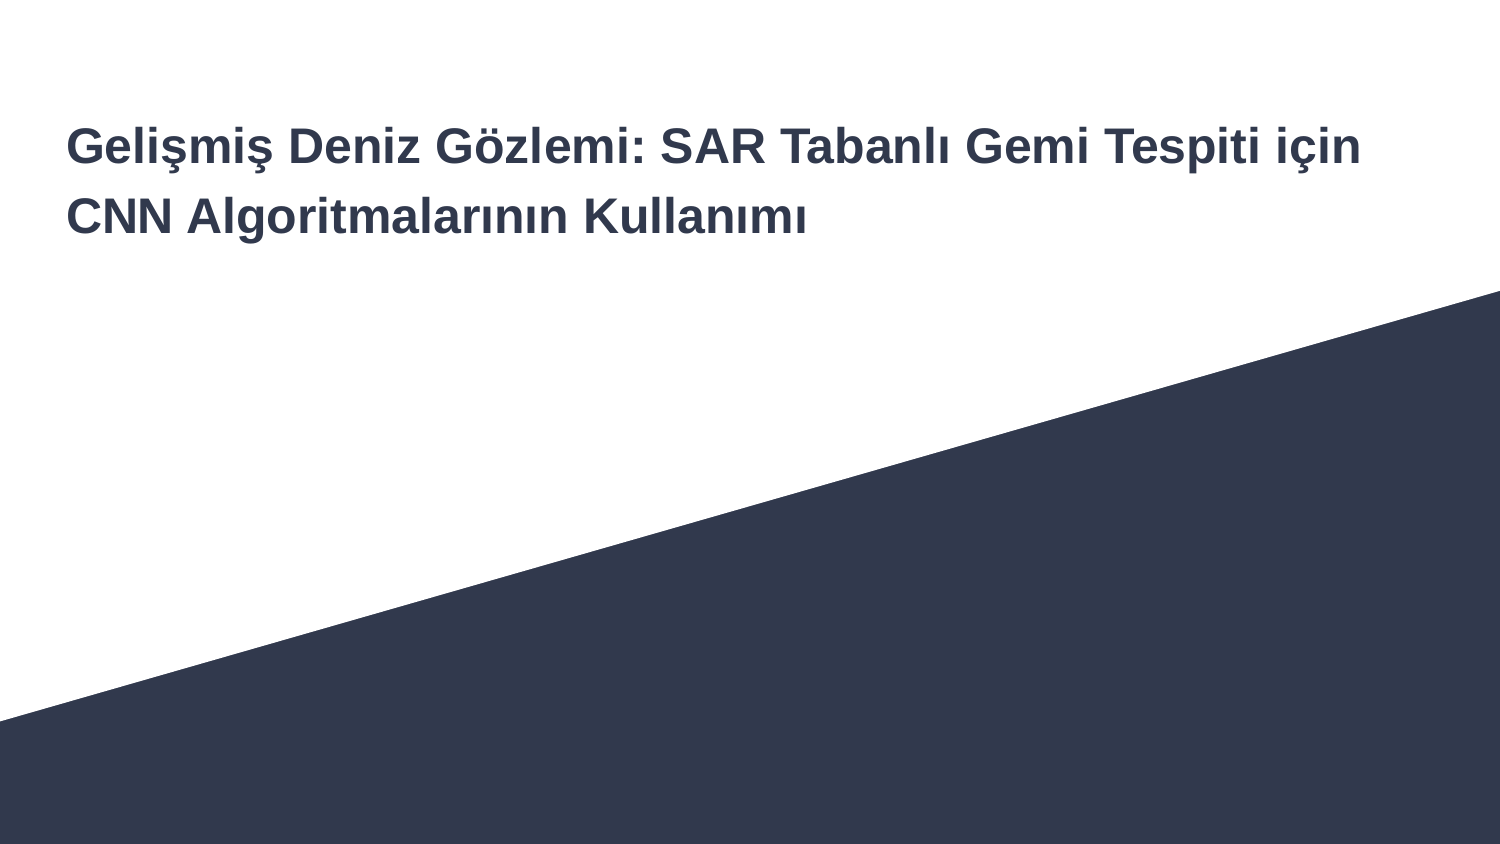

# Gelişmiş Deniz Gözlemi: SAR Tabanlı Gemi Tespiti için CNN Algoritmalarının Kullanımı